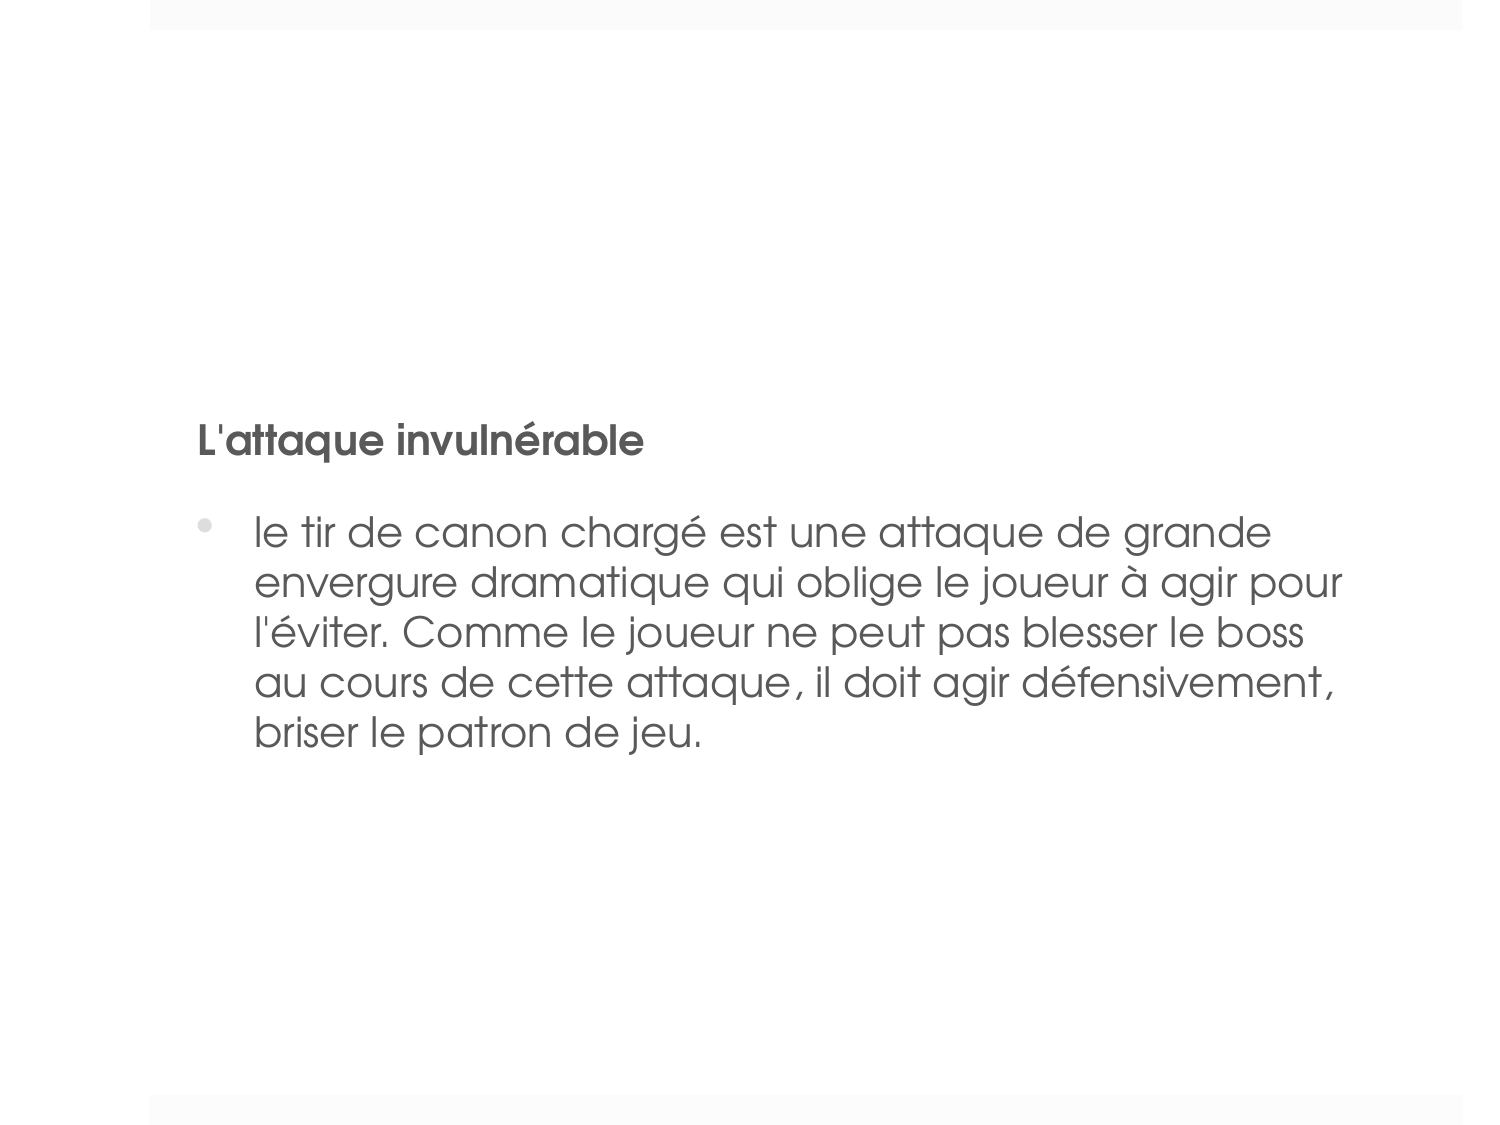

L'attaque invulnérable
le tir de canon chargé est une attaque de grande envergure dramatique qui oblige le joueur à agir pour l'éviter. Comme le joueur ne peut pas blesser le boss au cours de cette attaque, il doit agir défensivement, briser le patron de jeu.